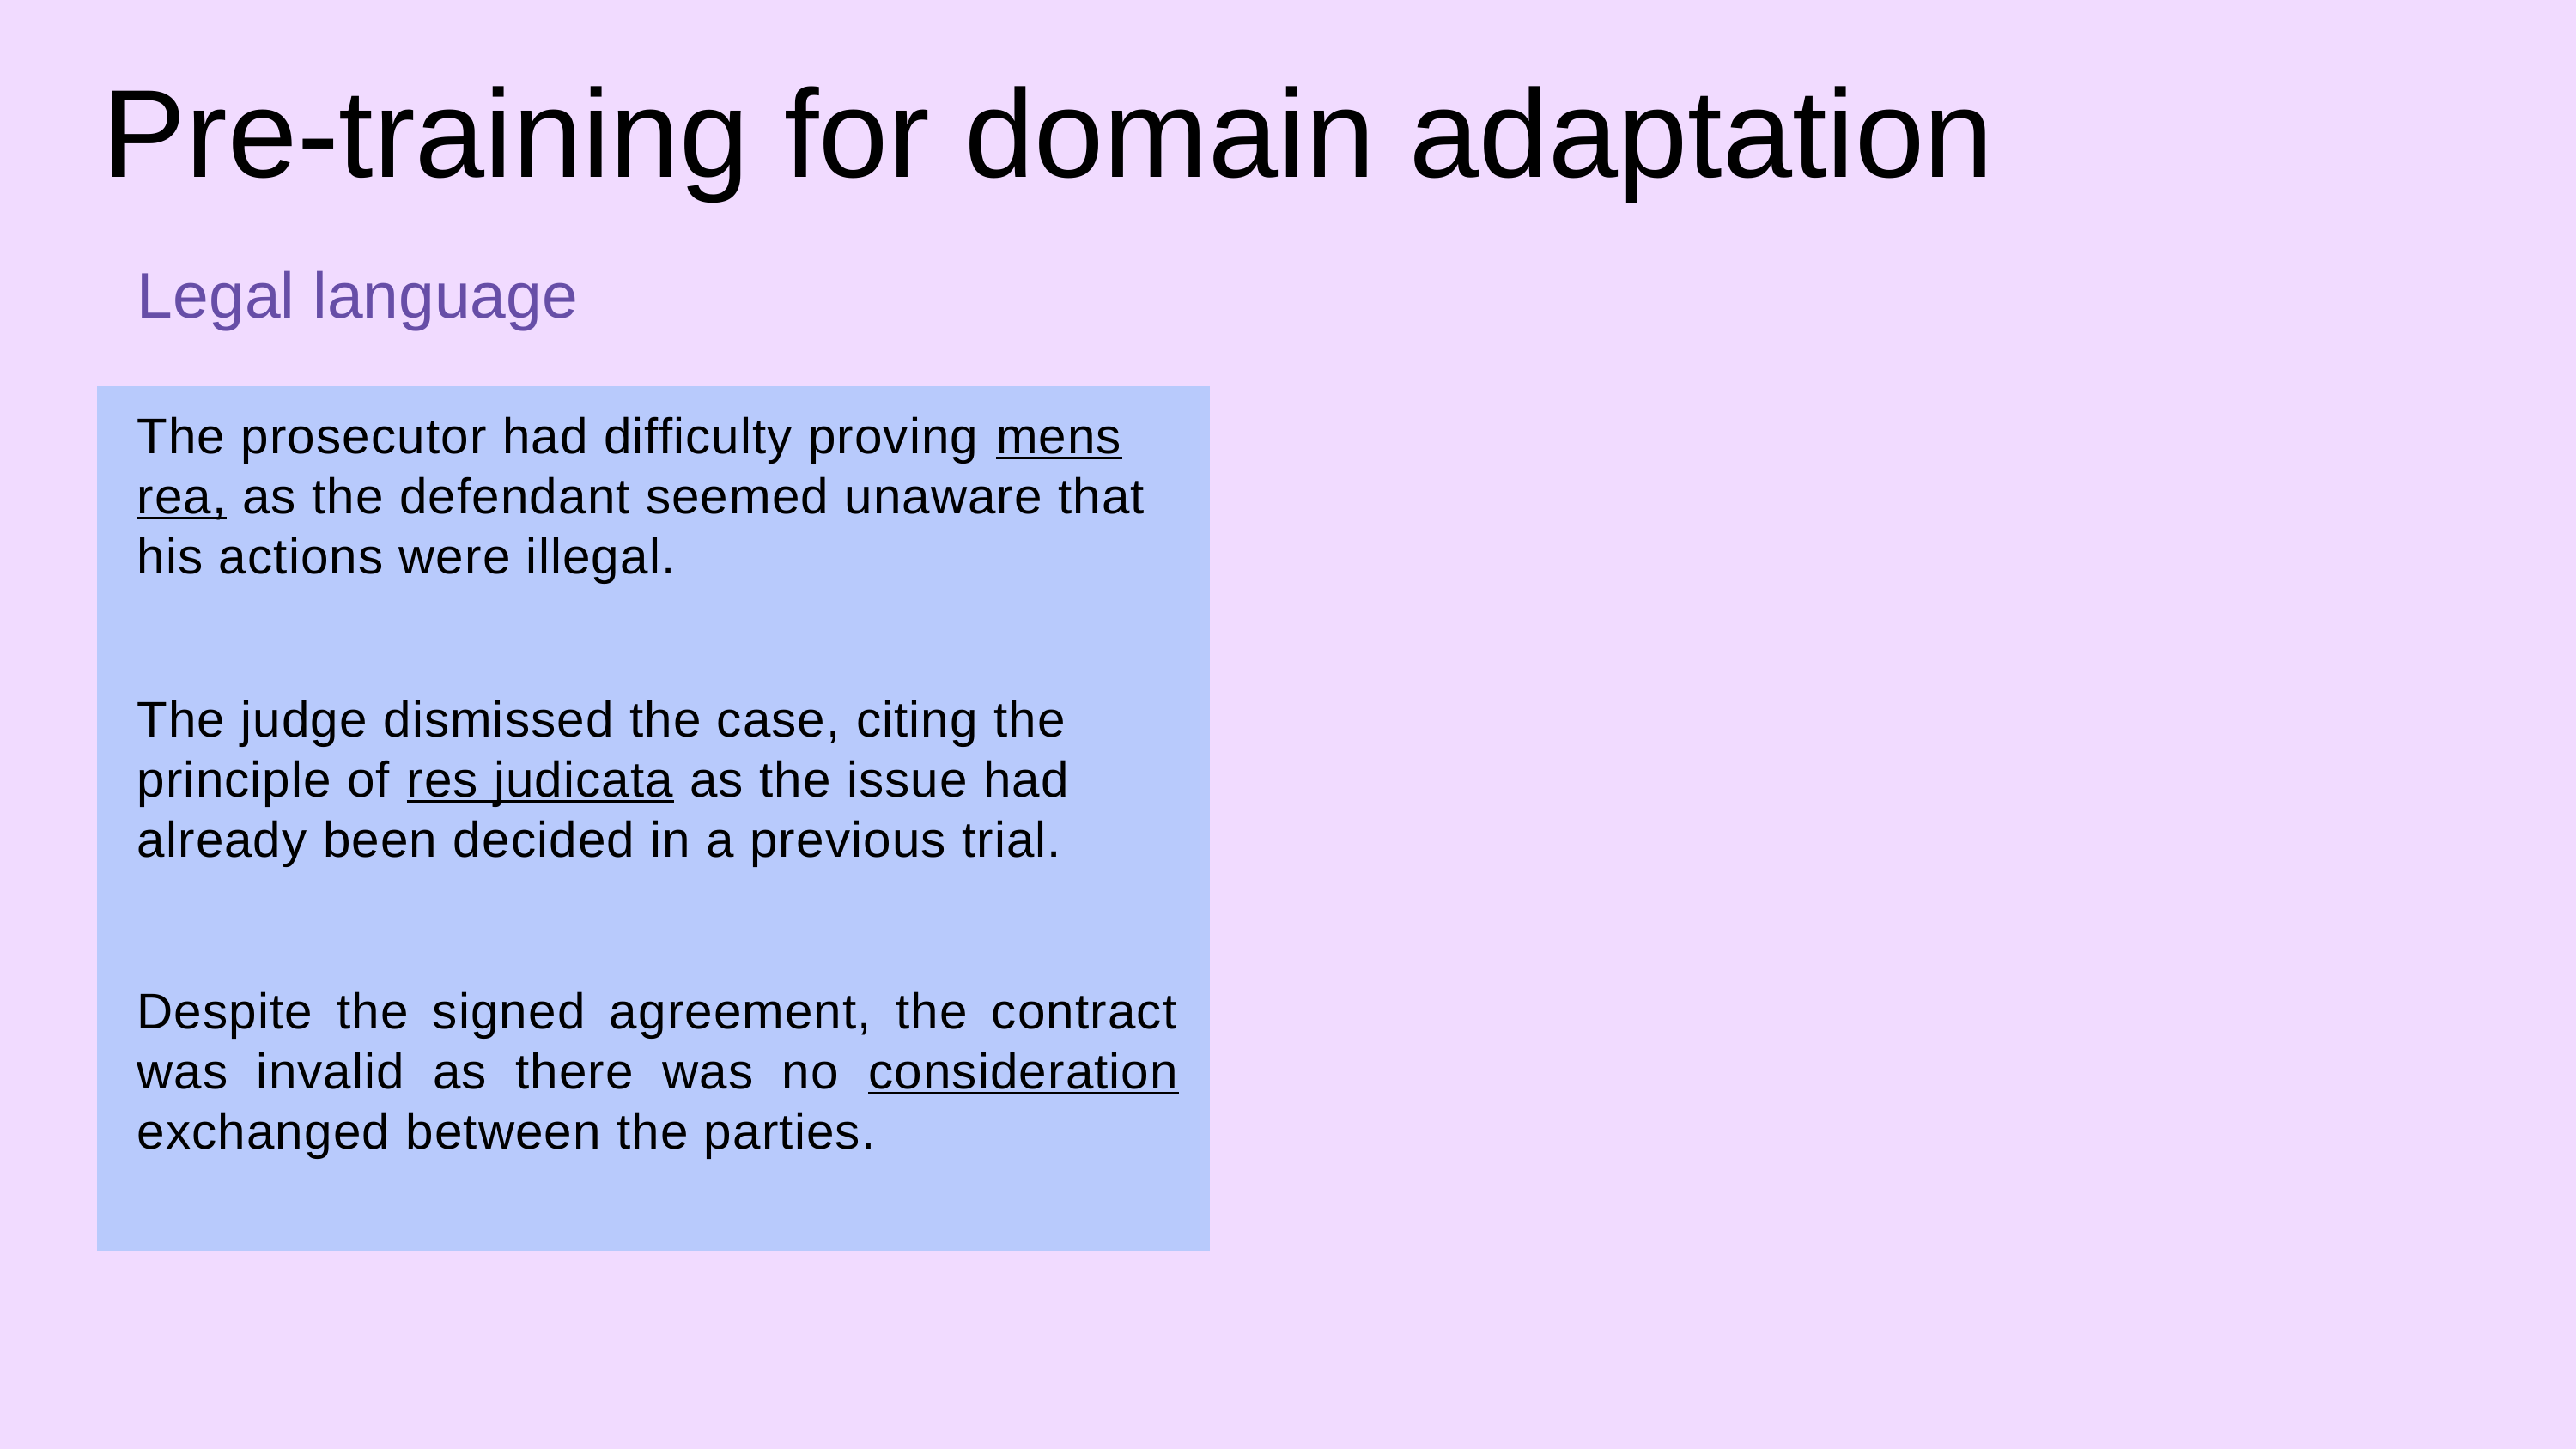

Pre-training for domain adaptation
Legal language

The prosecutor had difficulty proving mens rea, as the defendant seemed unaware that his actions were illegal.
The judge dismissed the case, citing the principle of res judicata as the issue had already been decided in a previous trial.
Despite the signed agreement, the contract was invalid as there was no consideration exchanged between the parties.